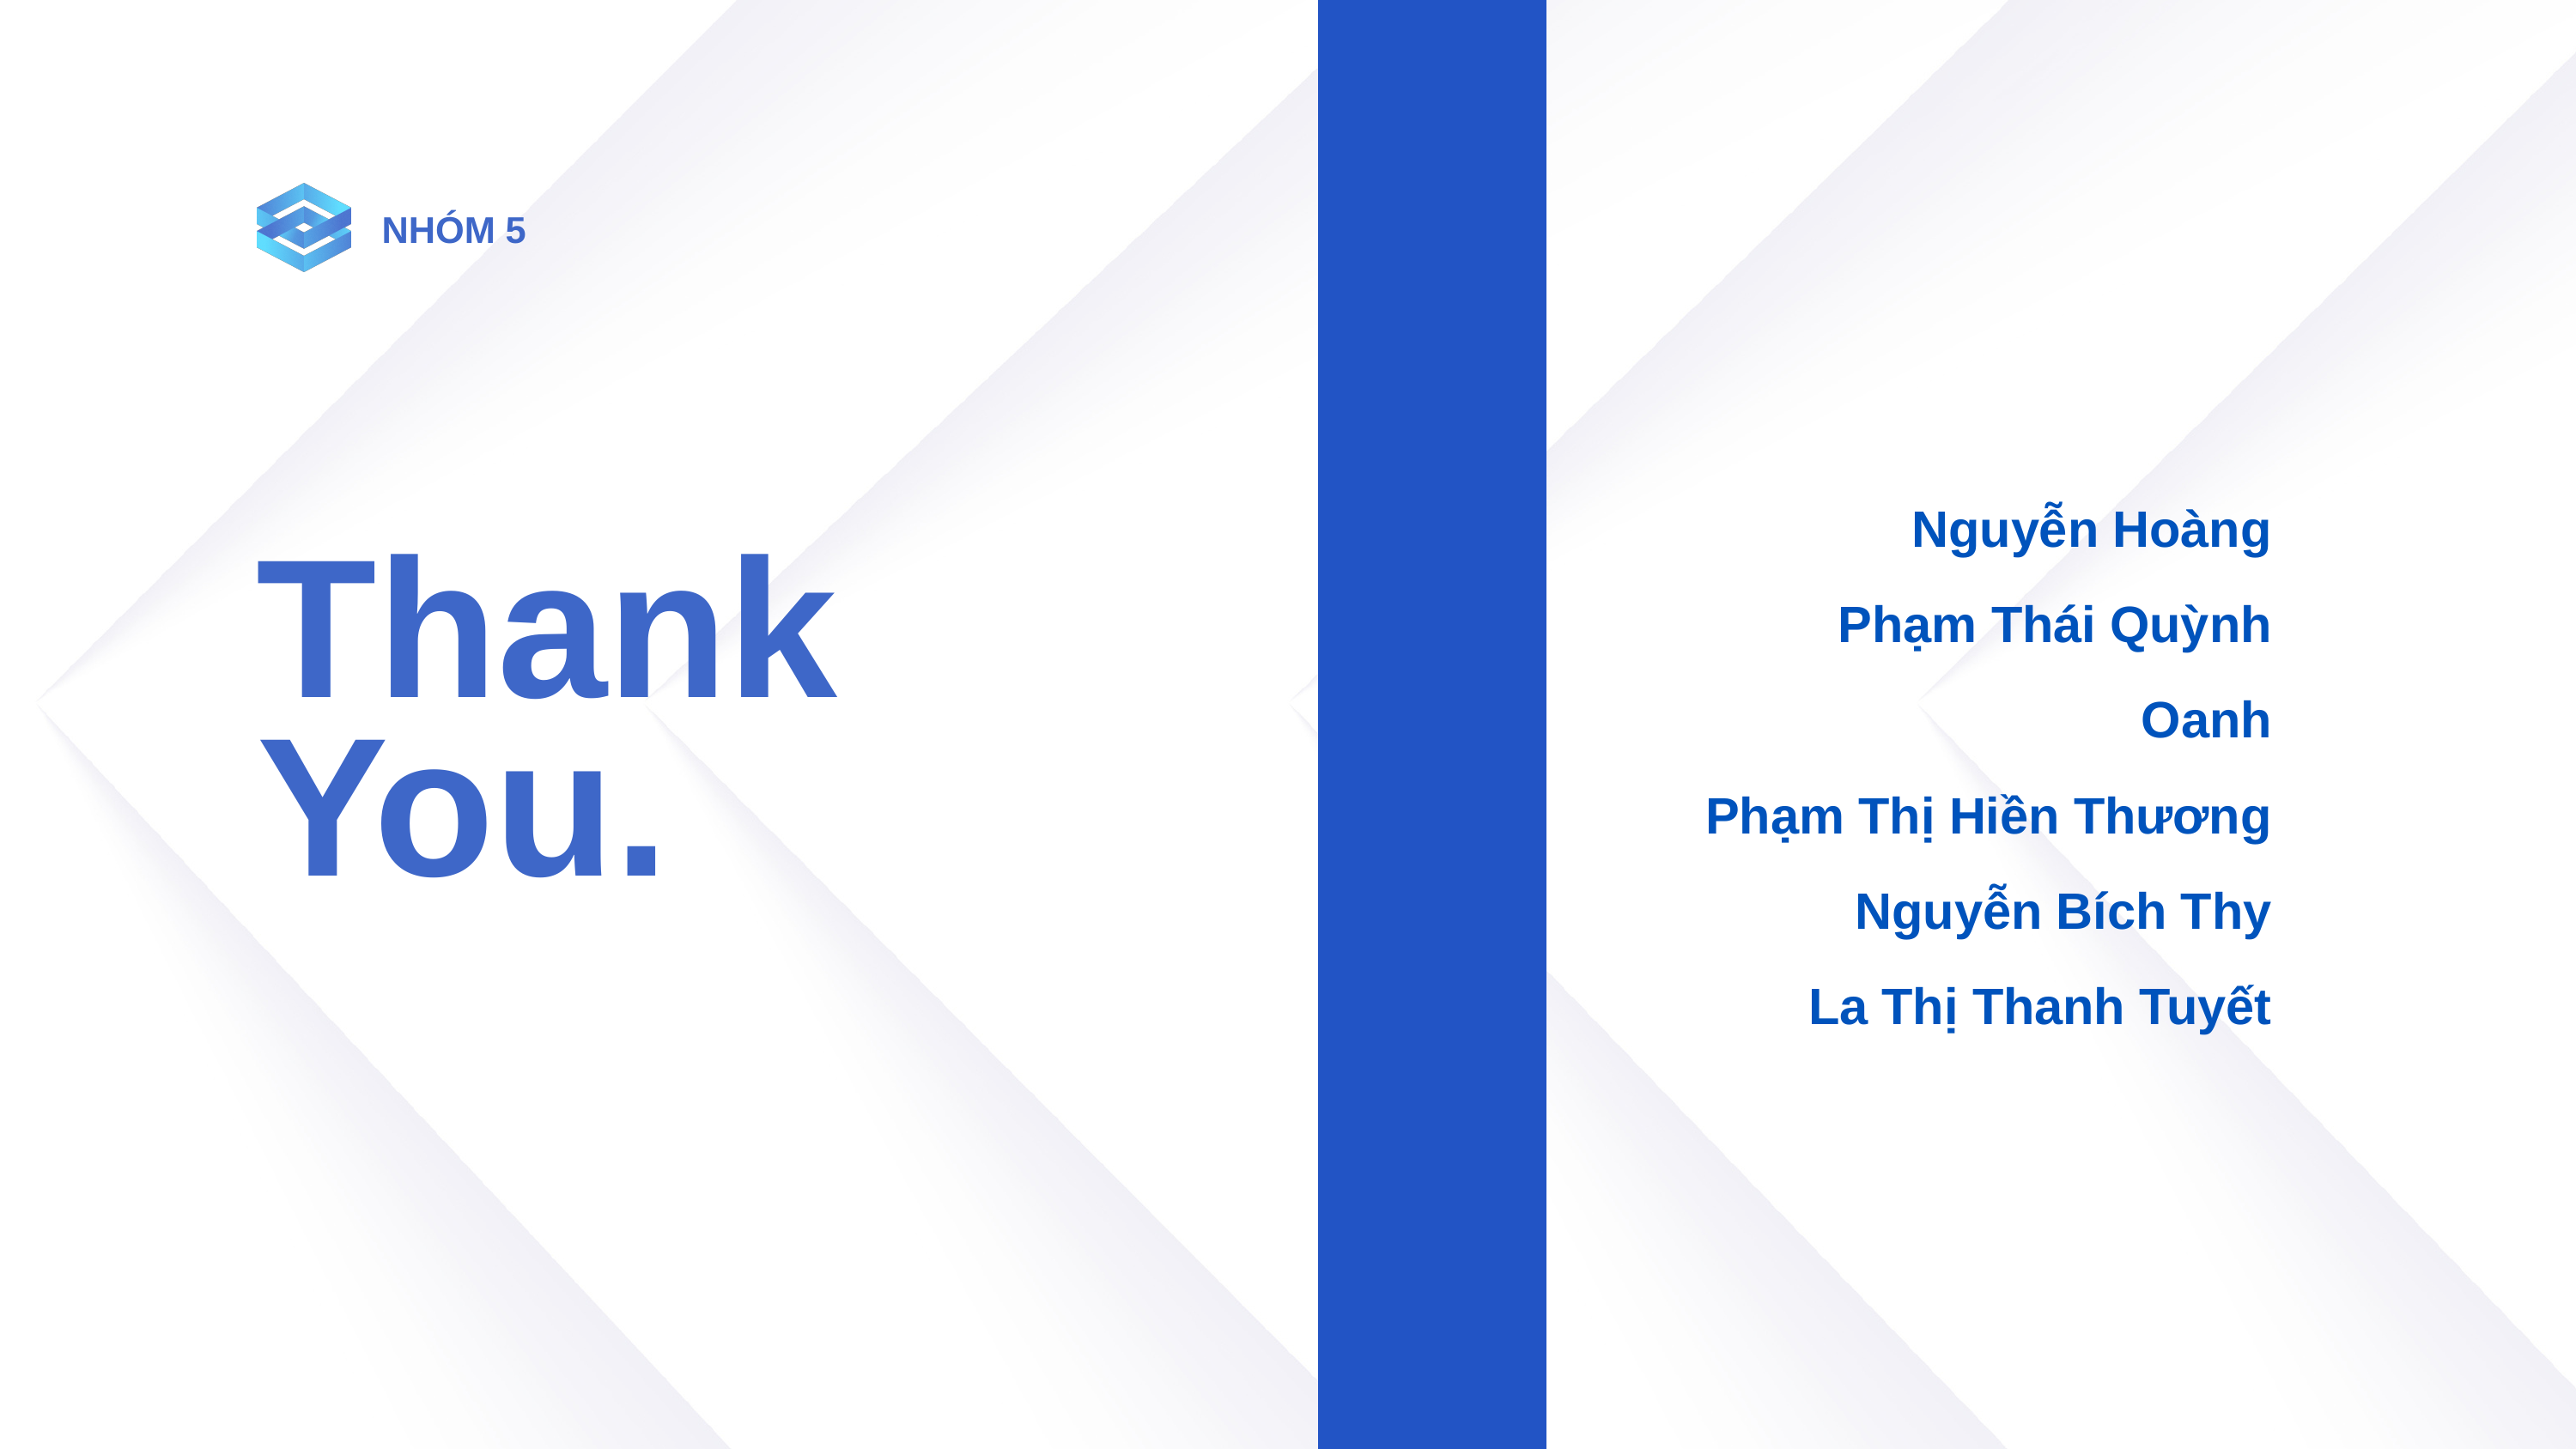

NHÓM 5
Nguyễn Hoàng
Phạm Thái Quỳnh Oanh
Phạm Thị Hiền Thương
Nguyễn Bích Thy
La Thị Thanh Tuyết
Thank
You.